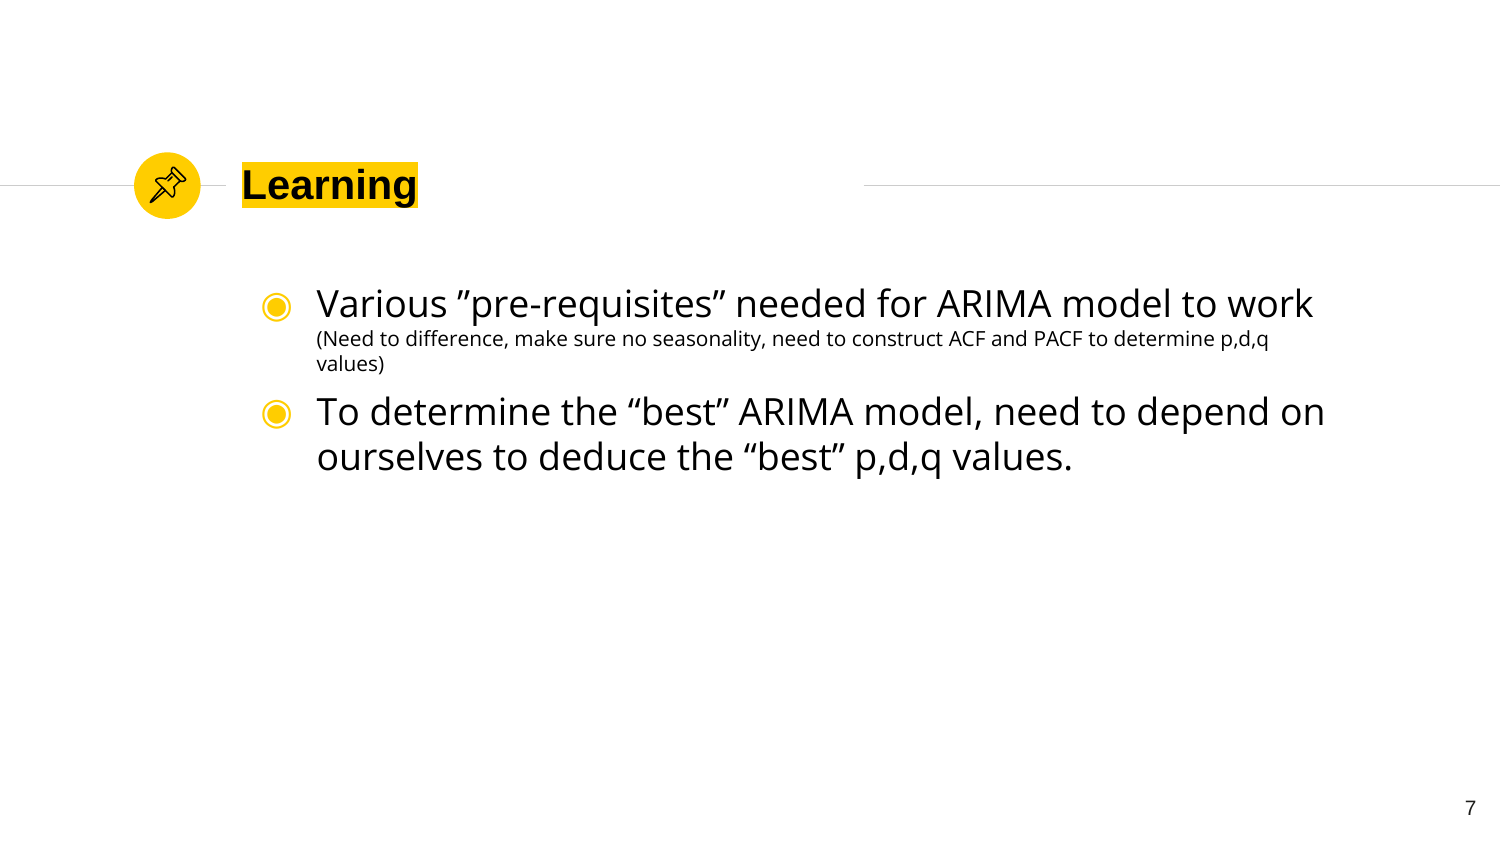

# Learning

Various ”pre-requisites” needed for ARIMA model to work (Need to difference, make sure no seasonality, need to construct ACF and PACF to determine p,d,q values)
To determine the “best” ARIMA model, need to depend on ourselves to deduce the “best” p,d,q values.
7